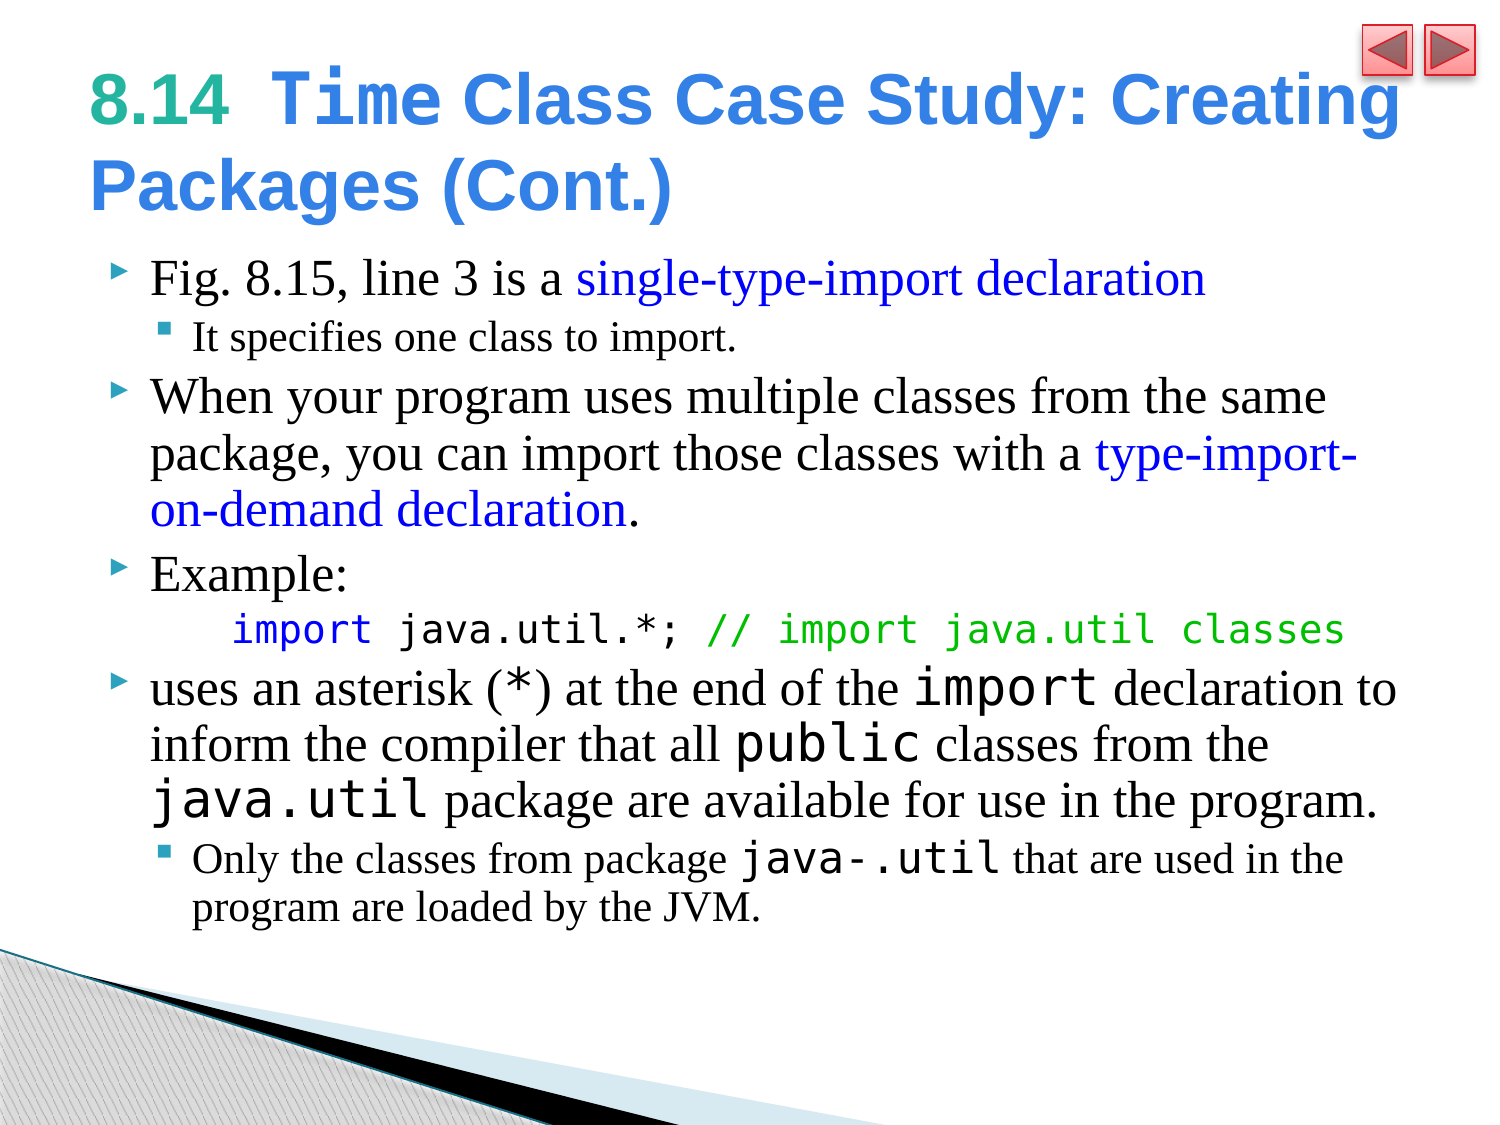

# 8.14  Time Class Case Study: Creating Packages (Cont.)
Fig. 8.15, line 3 is a single-type-import declaration
It specifies one class to import.
When your program uses multiple classes from the same package, you can import those classes with a type-import-on-demand declaration.
Example:
	import java.util.*; // import java.util classes
uses an asterisk (*) at the end of the import declaration to inform the compiler that all public classes from the java.util package are available for use in the program.
Only the classes from package java-.util that are used in the program are loaded by the JVM.